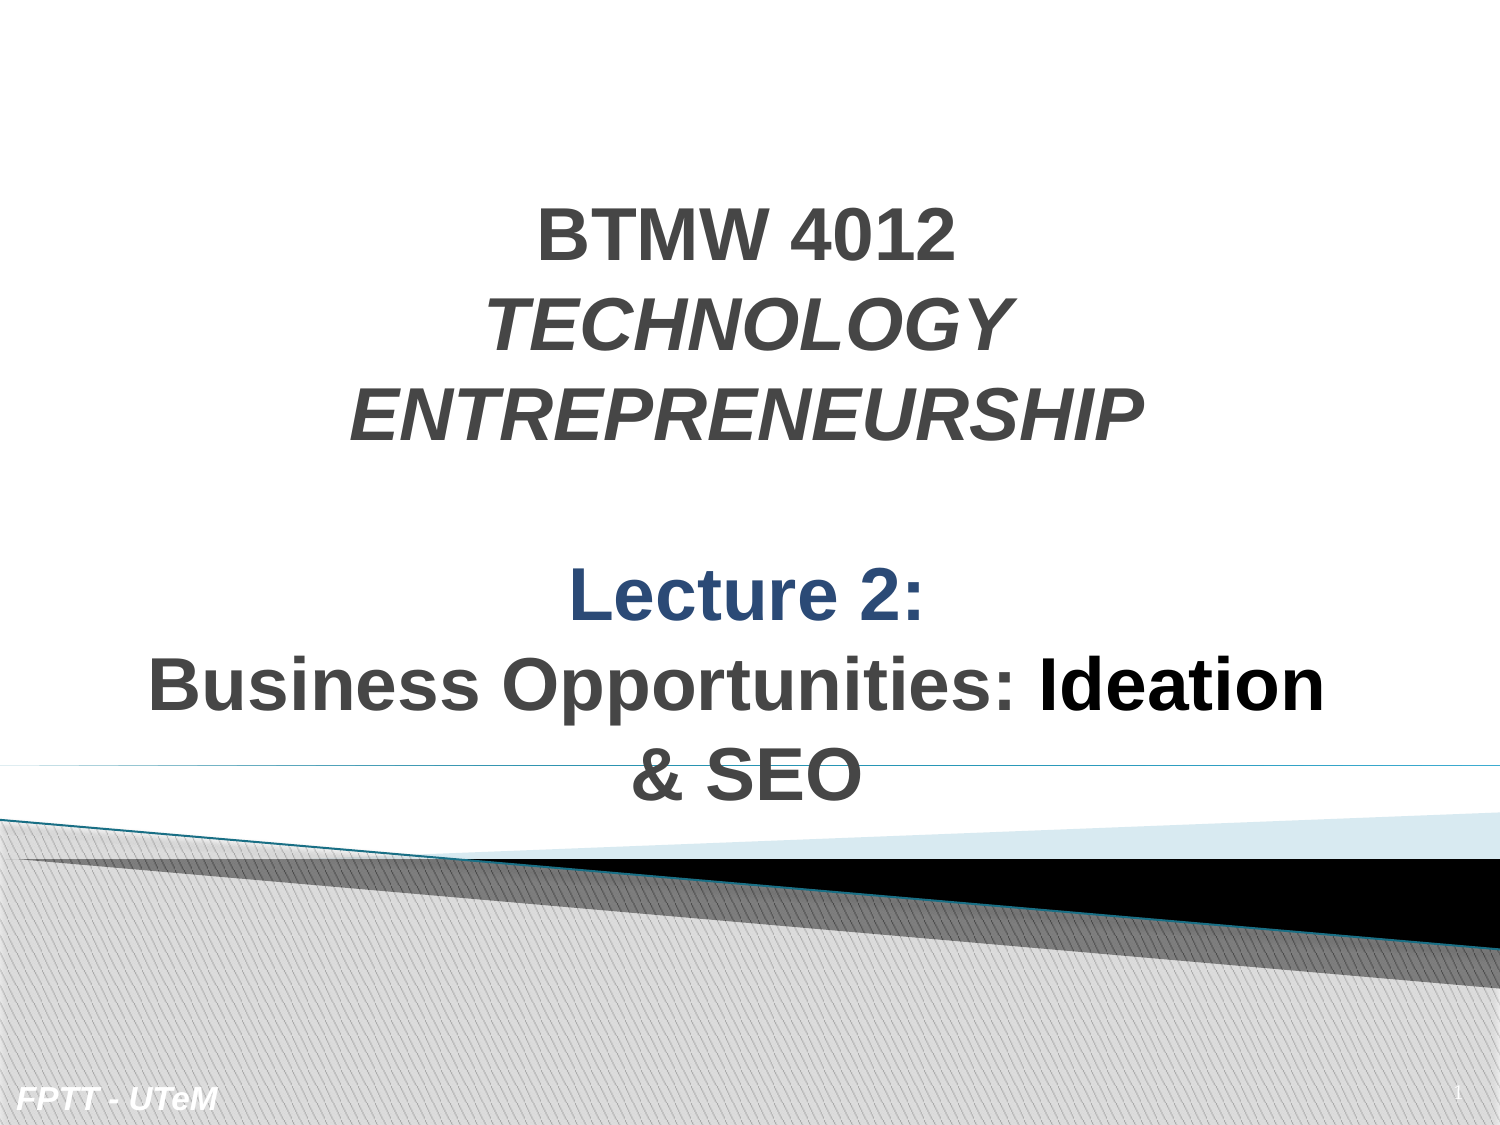

# BTMW 4012 TECHNOLOGY ENTREPRENEURSHIP Lecture 2: Business Opportunities: Ideation & SEO
1
FPTT - UTeM